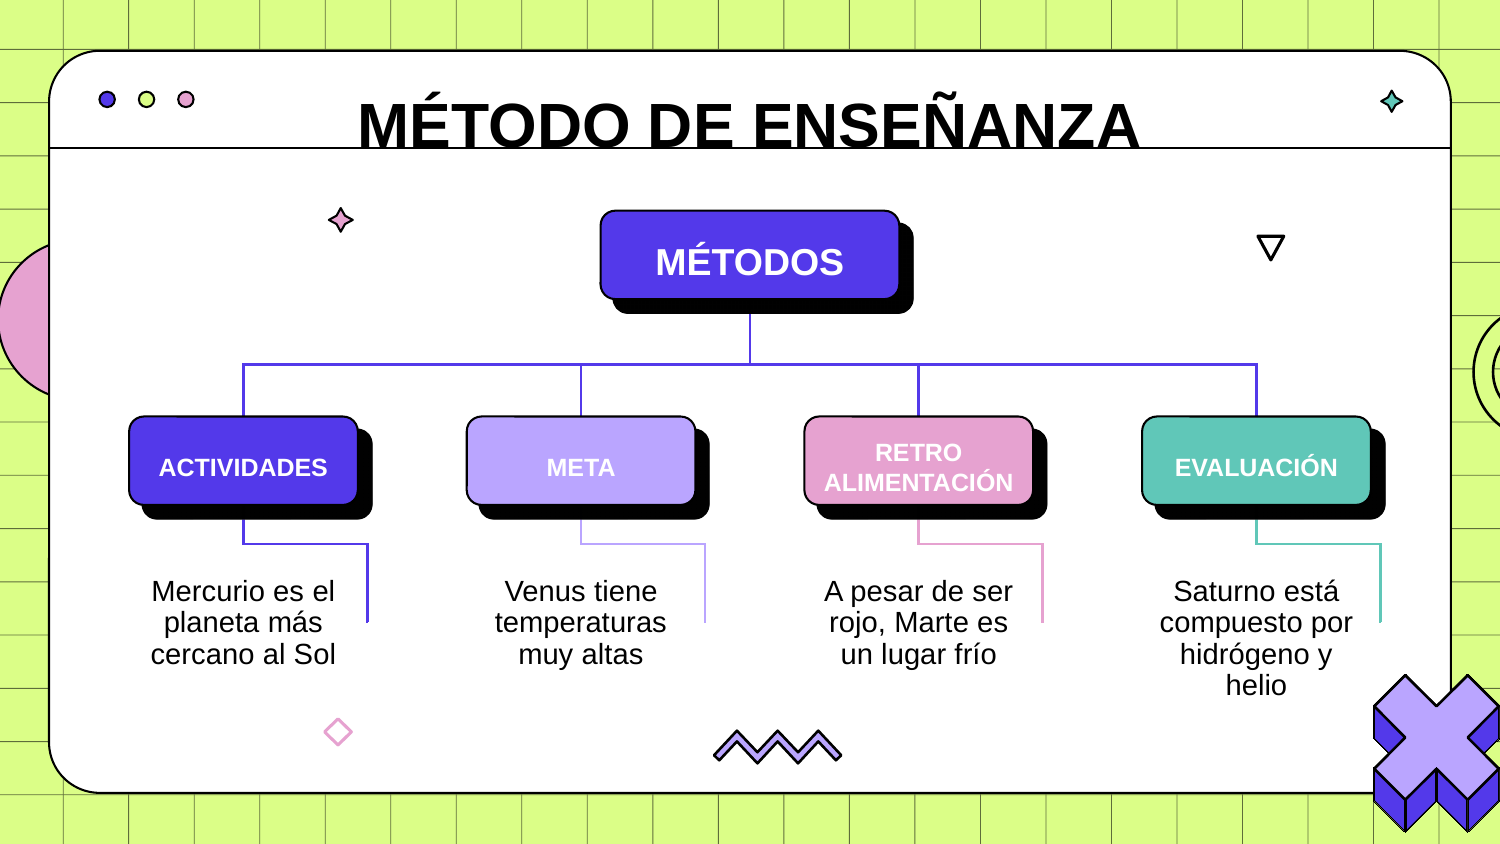

# MÉTODO DE ENSEÑANZA

MÉTODOS

ACTIVIDADES
META
RETRO
ALIMENTACIÓN
EVALUACIÓN
Mercurio es el planeta más cercano al Sol
Venus tiene temperaturas muy altas
A pesar de ser rojo, Marte es un lugar frío
Saturno está compuesto por hidrógeno y helio